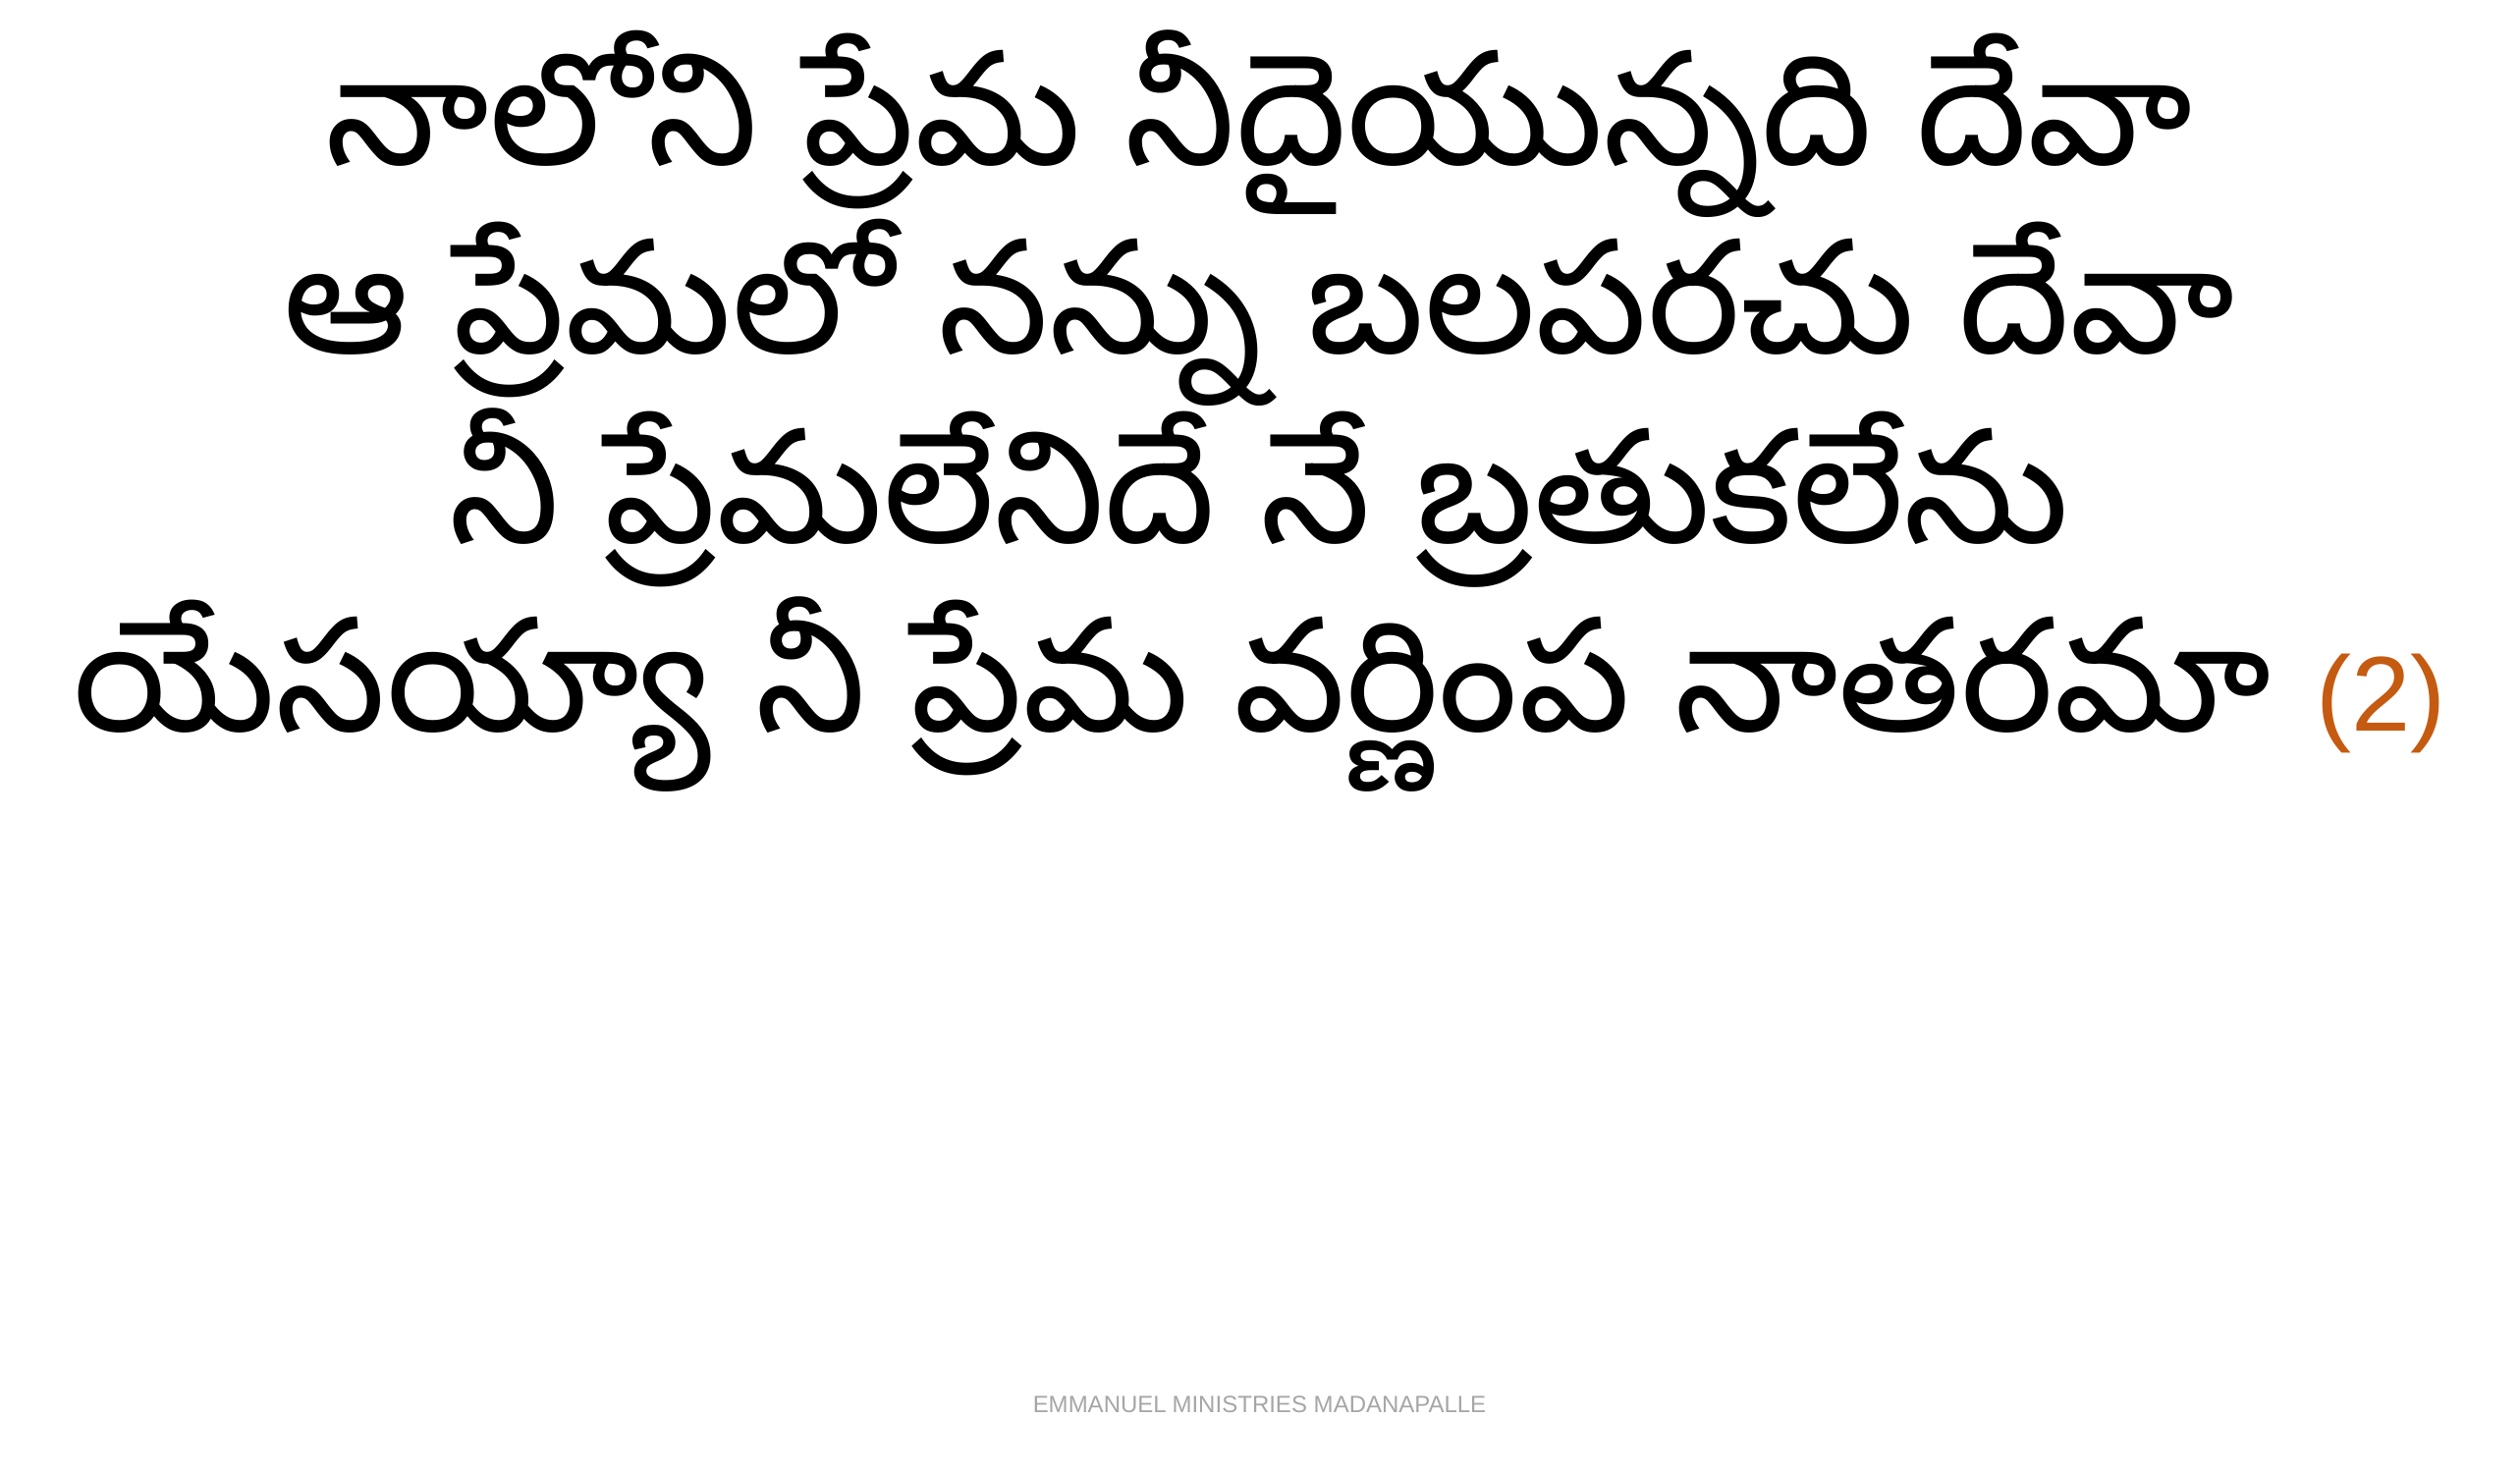

నాలోని ప్రేమ నీదైయున్నది దేవా
ఆ ప్రేమలో నన్ను బలపరచు దేవా
నీ ప్రేమలేనిదే నే బ్రతుకలేను
యేసయ్యా నీ ప్రేమ వర్ణింప నాతరమా (2)